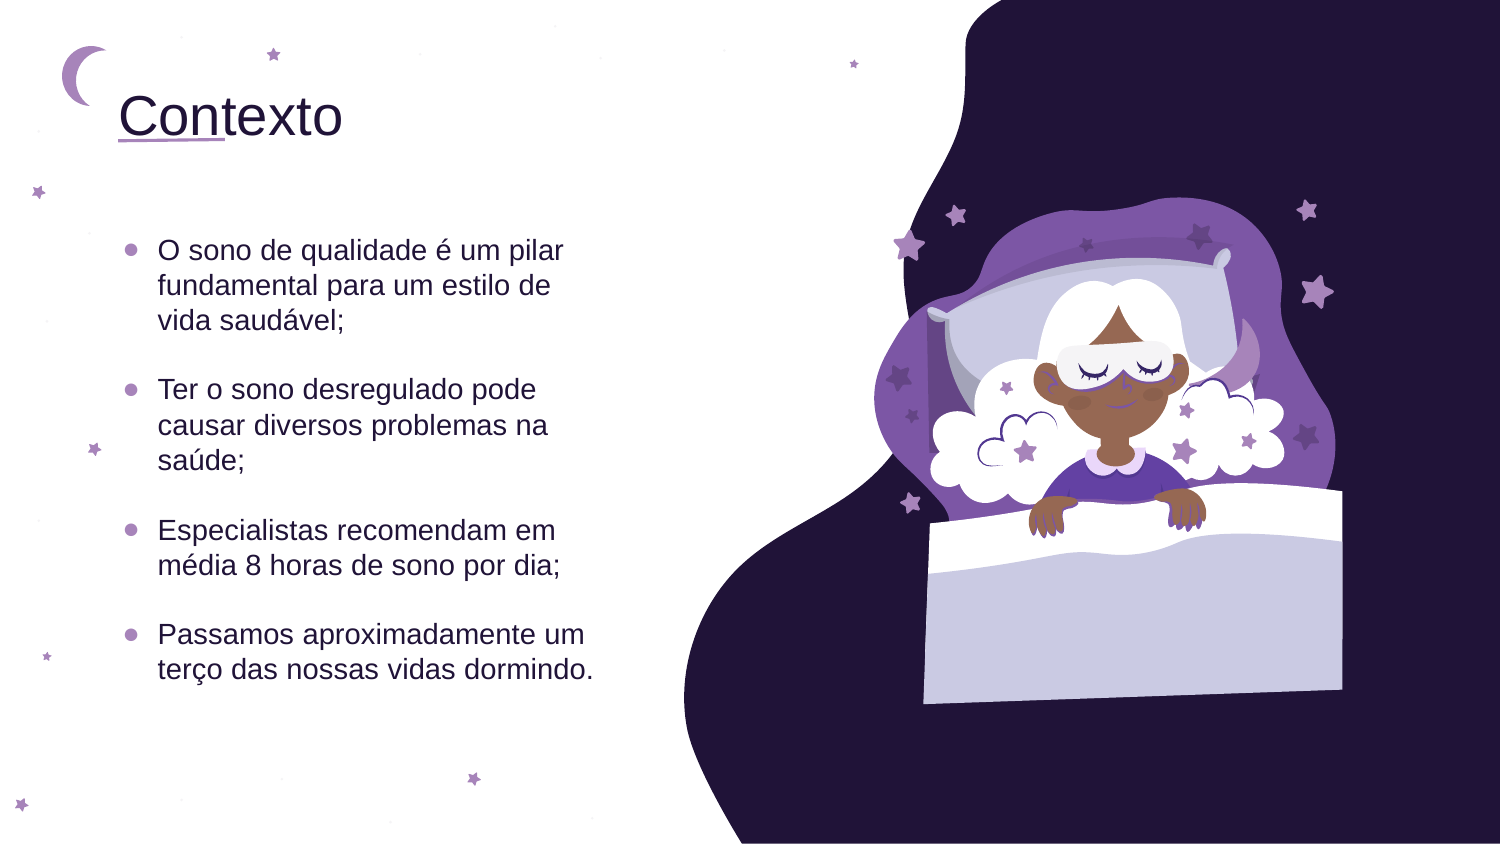

# Contexto

O sono de qualidade é um pilar fundamental para um estilo de vida saudável;

Ter o sono desregulado pode causar diversos problemas na saúde;

Especialistas recomendam em média 8 horas de sono por dia;

Passamos aproximadamente um terço das nossas vidas dormindo.